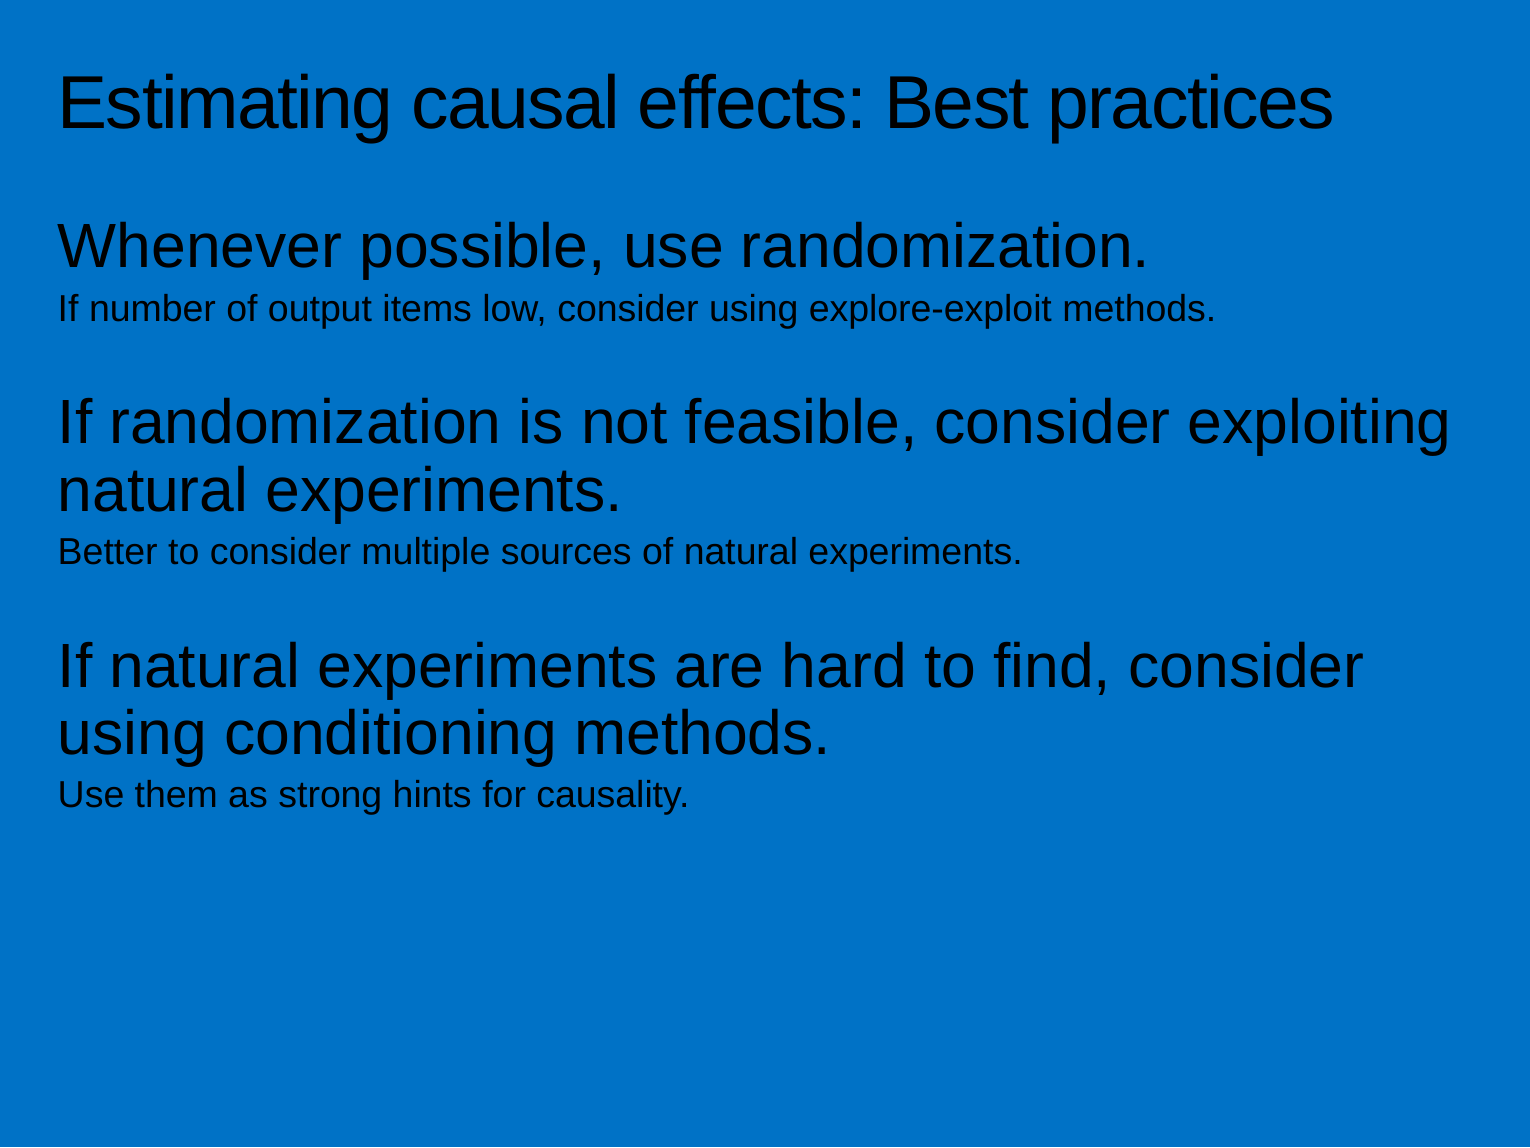

# Estimating causal effects: Best practices
Whenever possible, use randomization.
If number of output items low, consider using explore-exploit methods.

If randomization is not feasible, consider exploiting natural experiments.
Better to consider multiple sources of natural experiments.

If natural experiments are hard to find, consider using conditioning methods.
Use them as strong hints for causality.
128